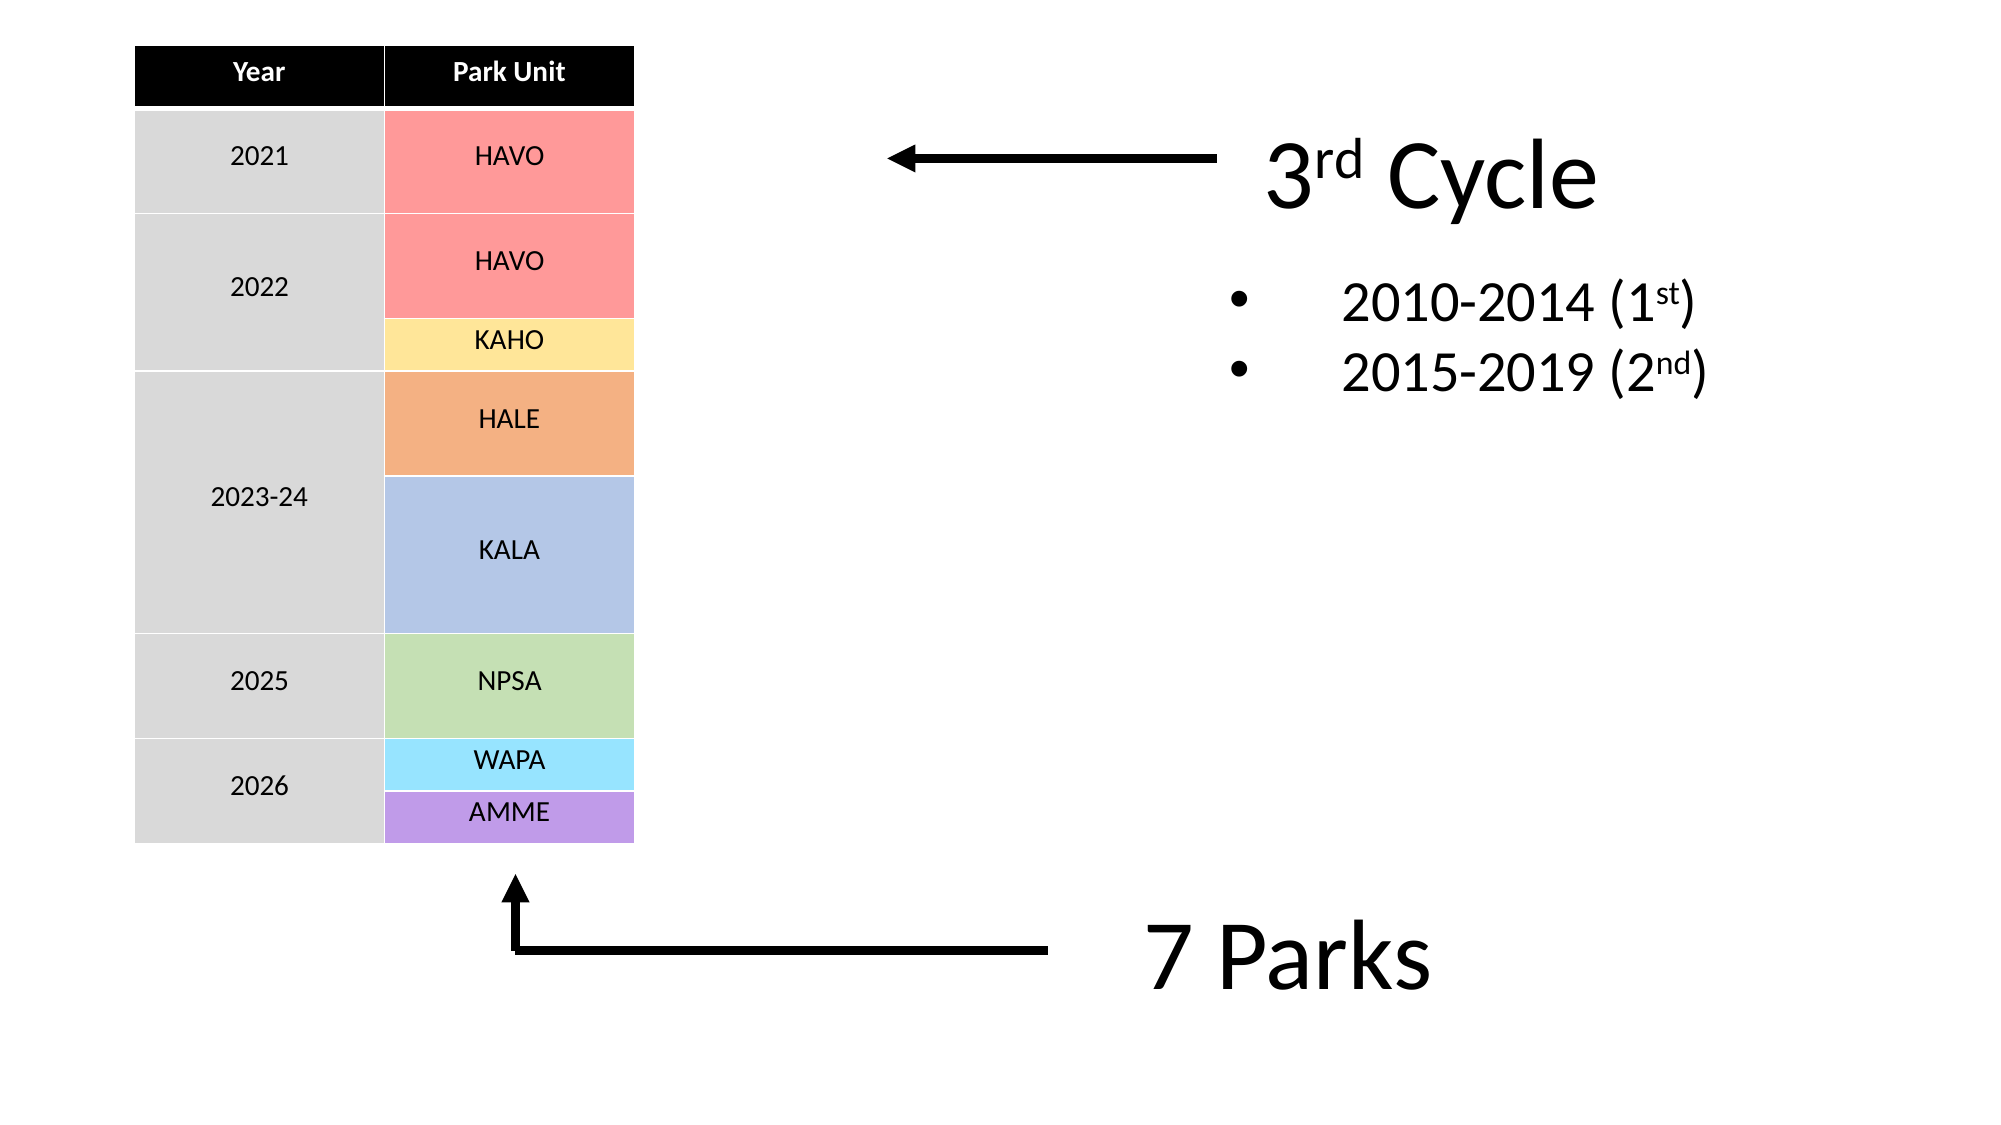

| Year | Park Unit |
| --- | --- |
| 2021 | HAVO |
| 2022 | HAVO |
|  | KAHO |
| 2023-24 | HALE |
|  | KALA |
| 2025 | NPSA |
| 2026 | WAPA |
|  | AMME |
3rd Cycle

2010-2014 (1st)
2015-2019 (2nd)

7 Parks